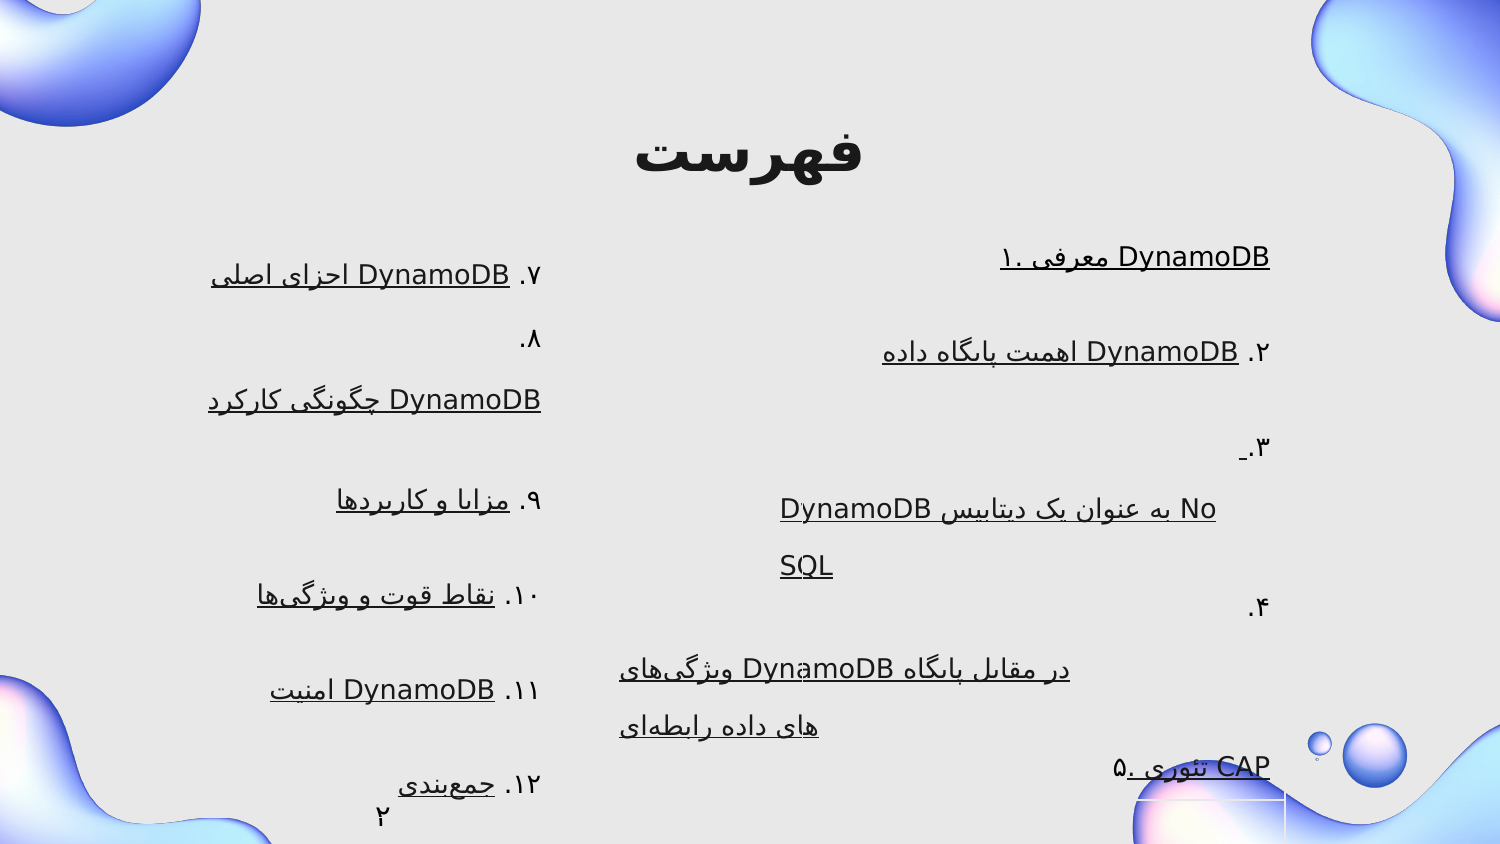

# فهرست
| ۱. معرفی DynamoDB |
| --- |
| ۲. اهمیت پایگاه داده‌ DynamoDB |
| ۳. DynamoDB به عنوان یک دیتابیس NoSQL |
| ۴. ویژگی‌های DynamoDB در مقابل پایگاه‌های داده رابطه‌ای |
| ۵. تئوری CAP |
| ۶. نصب DynamoDB روی محیط گرافیکی |
|  |
| ۷. اجزای اصلی DynamoDB ۸. چگونگی کارکرد DynamoDB |
| --- |
| ۹. مزایا و کاربردها |
| ۱۰. نقاط قوت و ویژگی‌ها |
| ۱۱. امنیت DynamoDB |
| ۱۲. جمع‌بندی |
۲